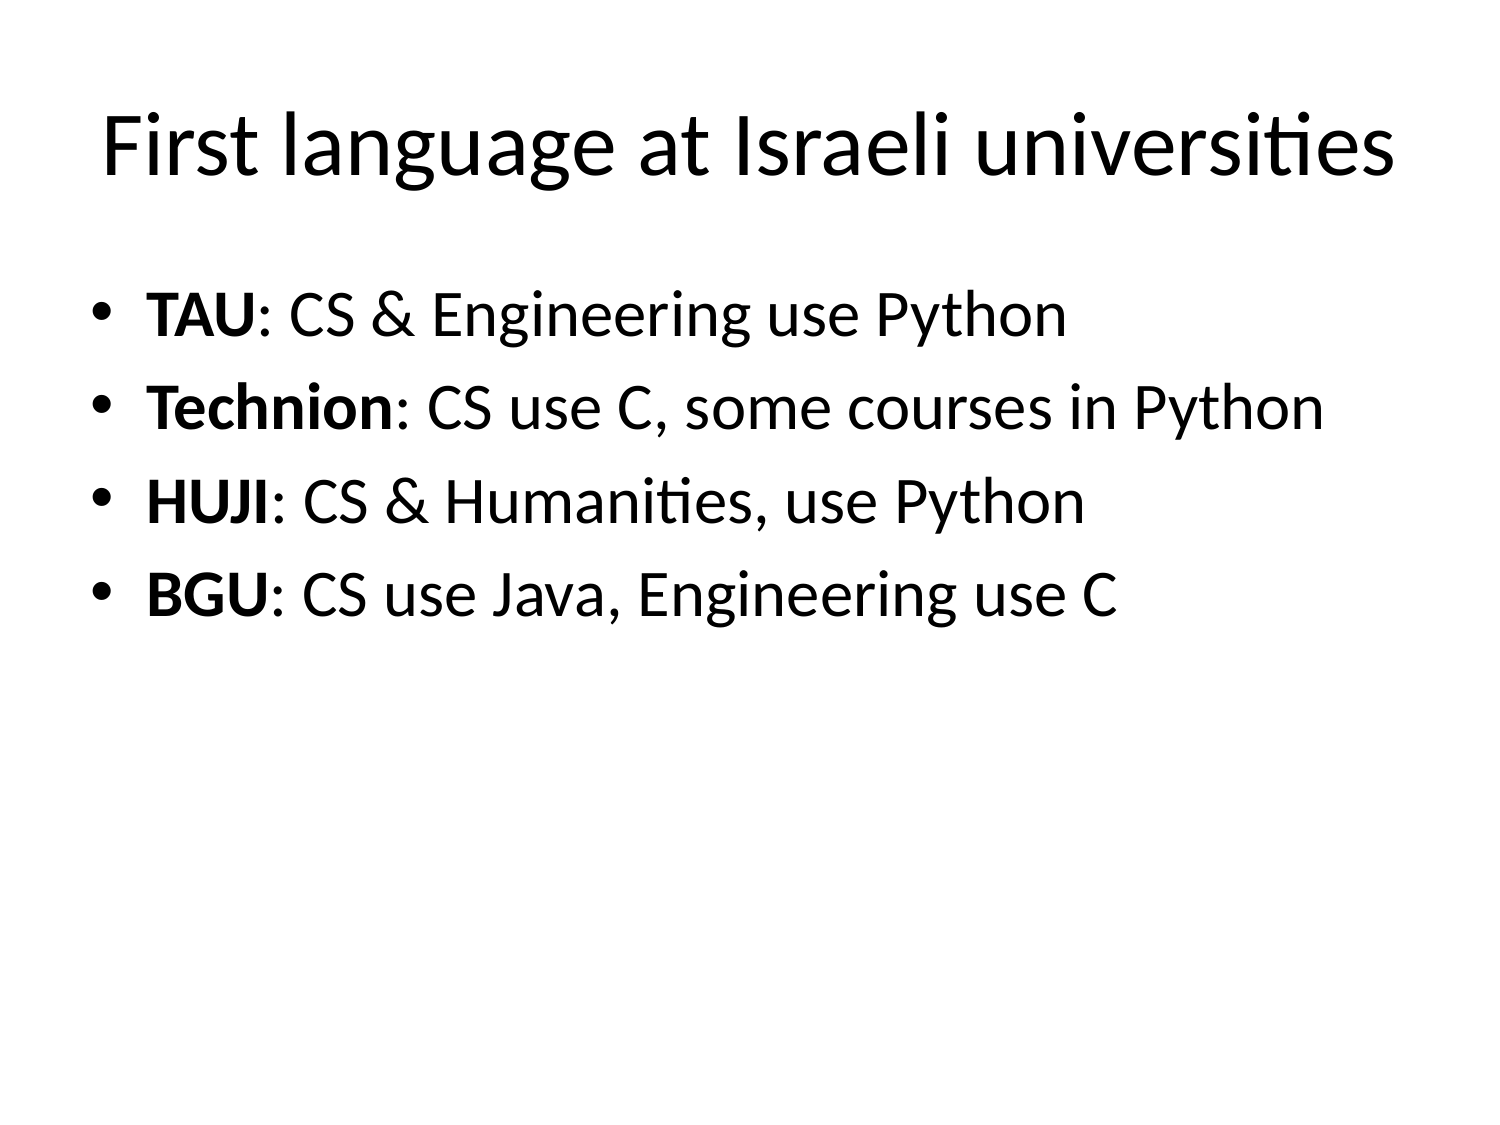

# First language at Israeli universities
TAU: CS & Engineering use Python
Technion: CS use C, some courses in Python
HUJI: CS & Humanities, use Python
BGU: CS use Java, Engineering use C